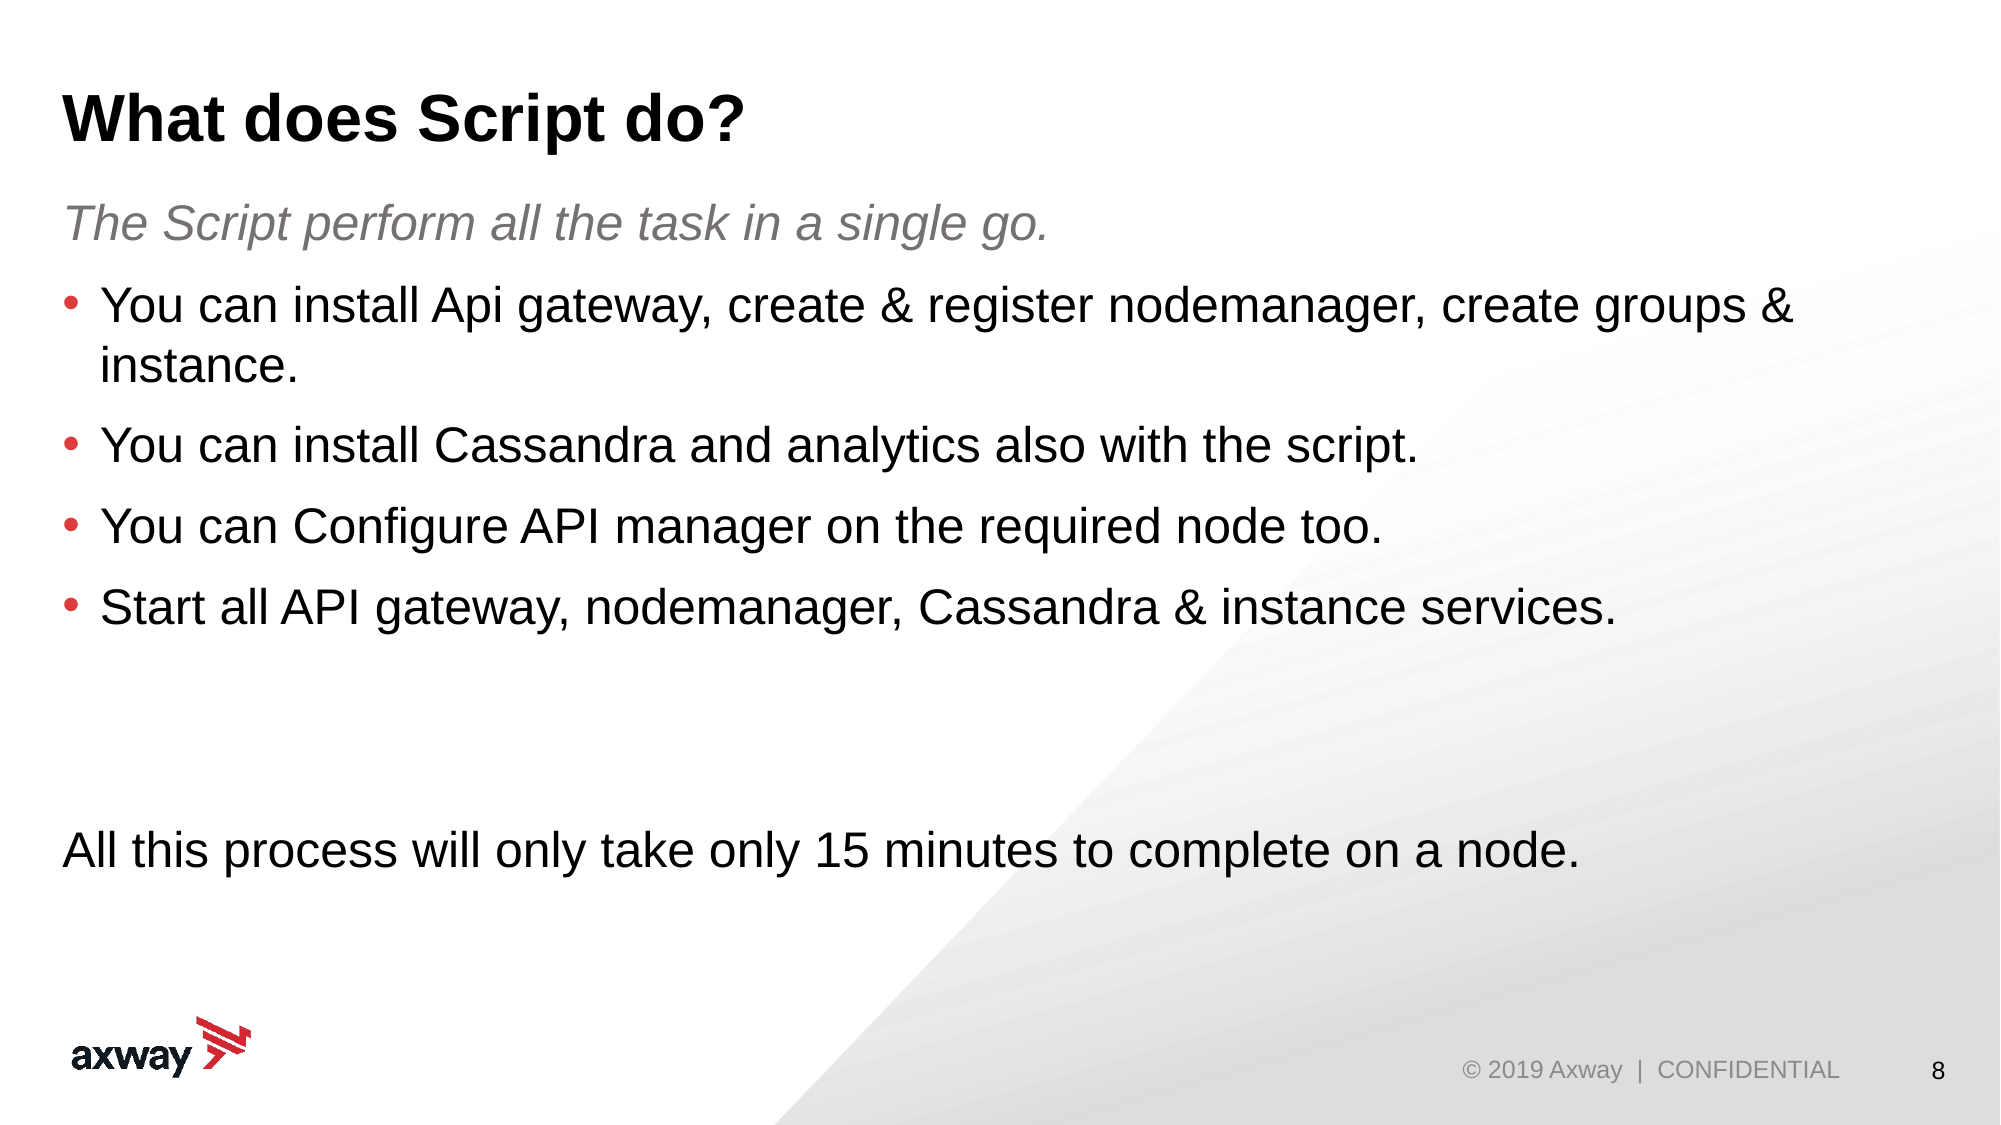

# What does Script do?
The Script perform all the task in a single go.
You can install Api gateway, create & register nodemanager, create groups & instance.
You can install Cassandra and analytics also with the script.
You can Configure API manager on the required node too.
Start all API gateway, nodemanager, Cassandra & instance services.

All this process will only take only 15 minutes to complete on a node.
© 2019 Axway  |  CONFIDENTIAL